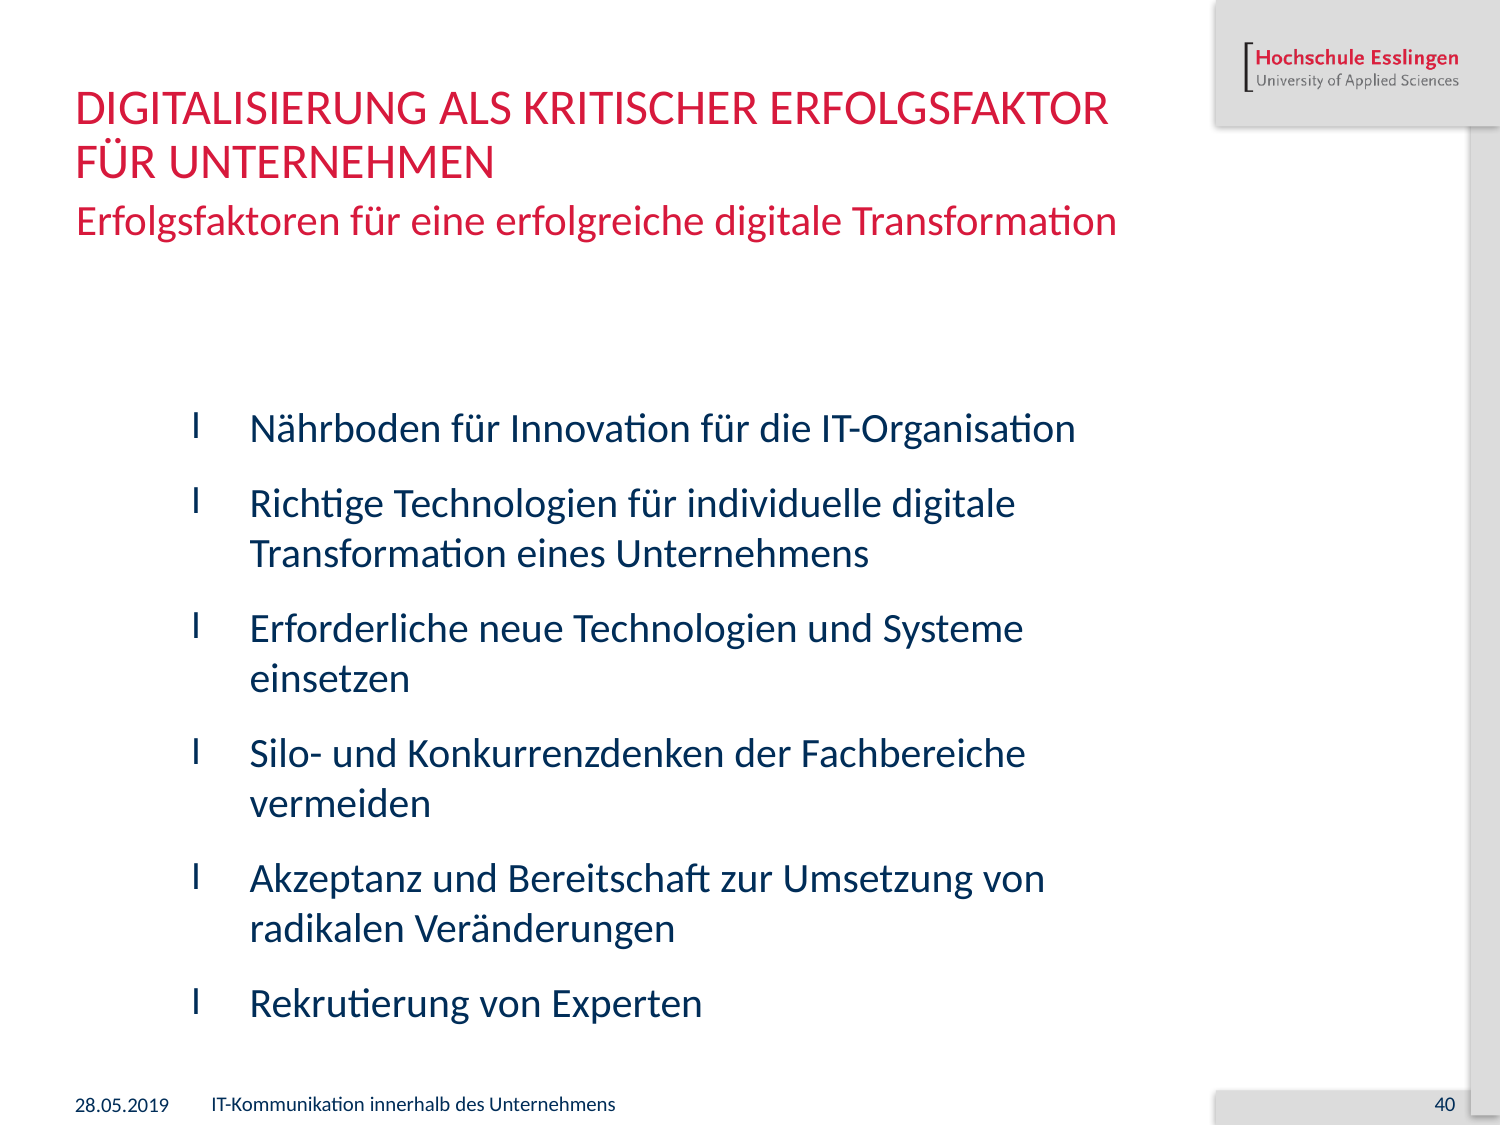

# Digitalisierung als kritischer Erfolgsfaktor für Unternehmen
Erfolgsfaktoren für eine erfolgreiche digitale Transformation

Nährboden für Innovation für die IT-Organisation
Richtige Technologien für individuelle digitale Transformation eines Unternehmens
Erforderliche neue Technologien und Systeme einsetzen
Silo- und Konkurrenzdenken der Fachbereiche vermeiden
Akzeptanz und Bereitschaft zur Umsetzung von radikalen Veränderungen
Rekrutierung von Experten
28.05.2019
IT-Kommunikation innerhalb des Unternehmens
40